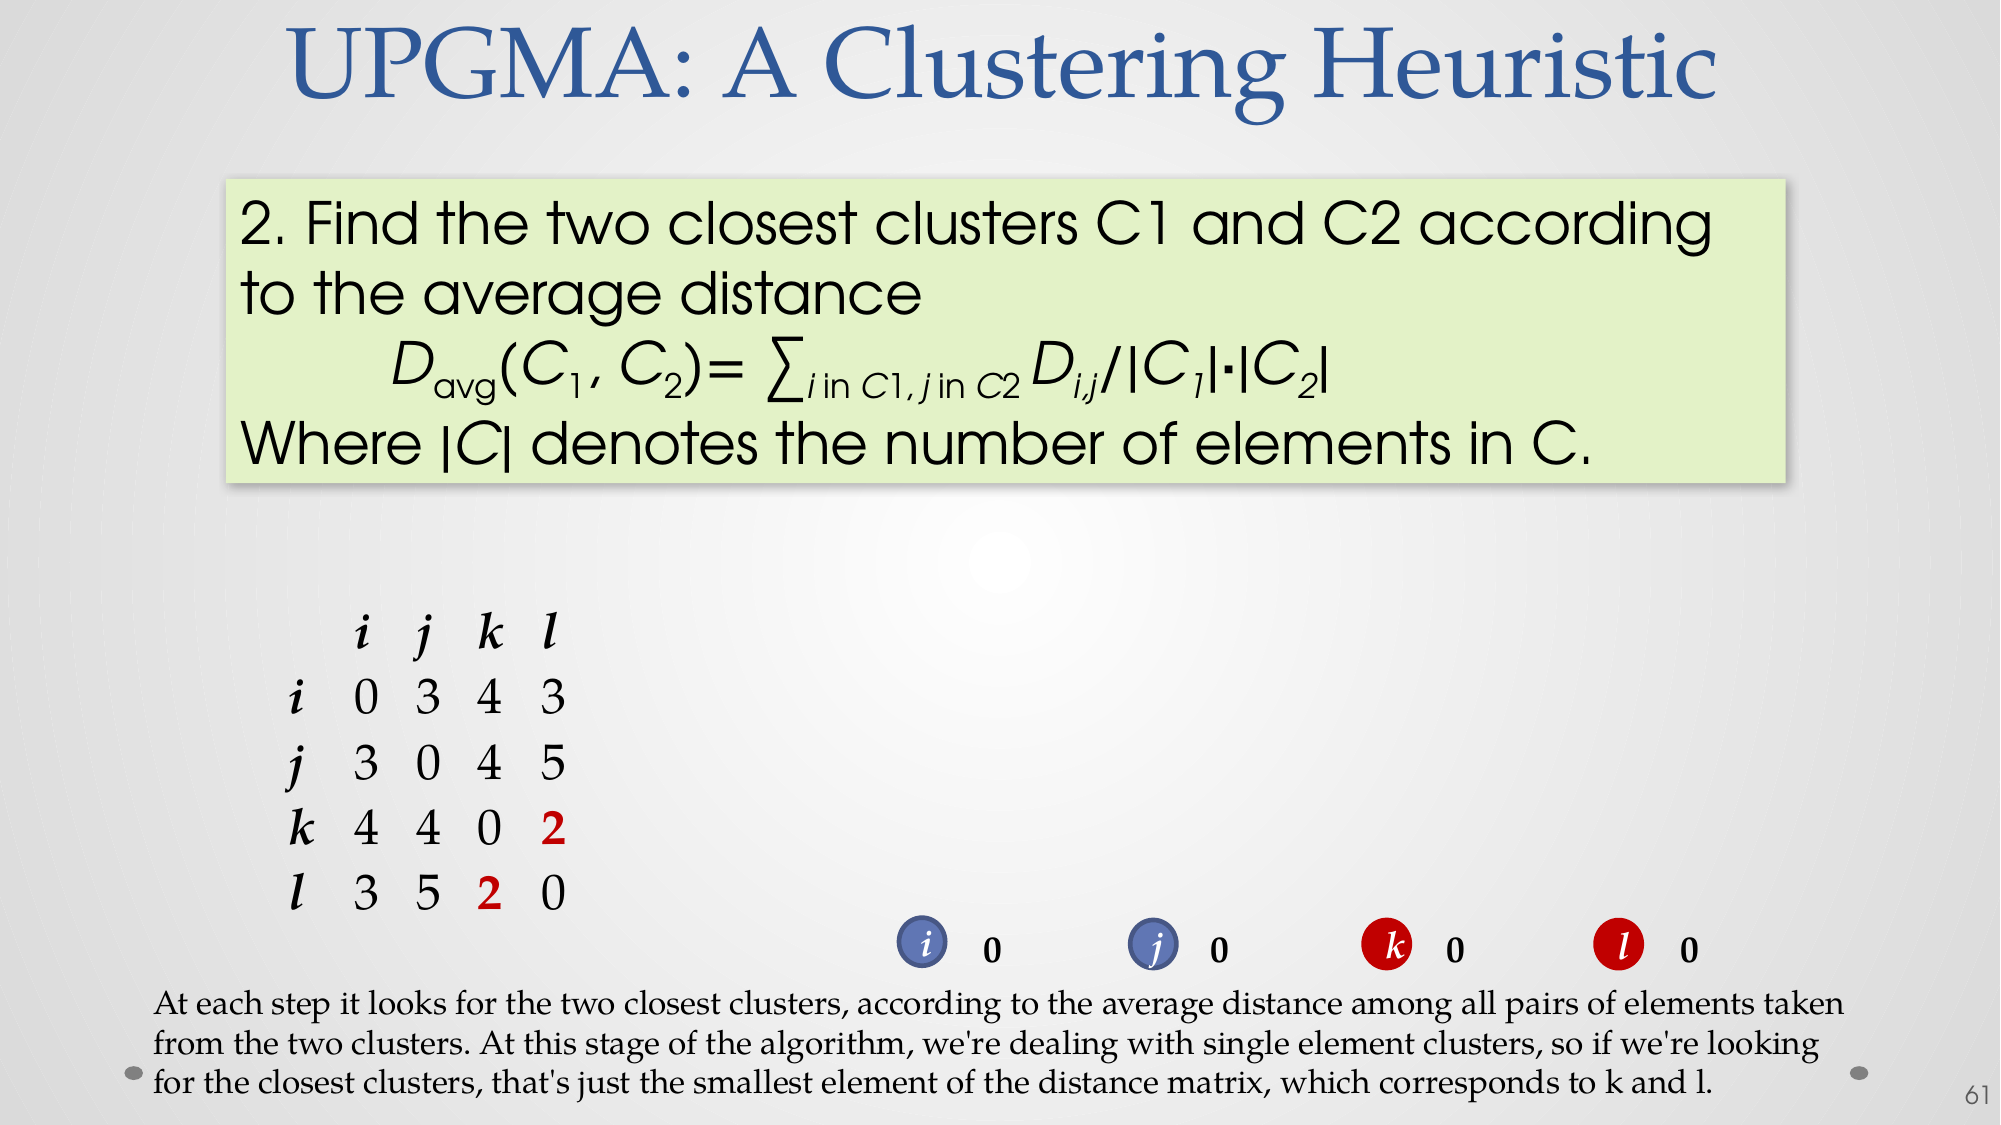

# UPGMA: A Clustering Heuristic
2. Find the two closest clusters C1 and C2 according to the average distance
	Davg(C1, C2)= ∑i in C1, j in C2 Di,j/|C1|·|C2|
Where |C| denotes the number of elements in C.
|  | i | j | k | l |
| --- | --- | --- | --- | --- |
| i | 0 | 3 | 4 | 3 |
| j | 3 | 0 | 4 | 5 |
| k | 4 | 4 | 0 | 2 |
| l | 3 | 5 | 2 | 0 |
i
0
0
0
0
j
k
l
At each step it looks for the two closest clusters, according to the average distance among all pairs of elements taken from the two clusters. At this stage of the algorithm, we're dealing with single element clusters, so if we're looking for the closest clusters, that's just the smallest element of the distance matrix, which corresponds to k and l.
61